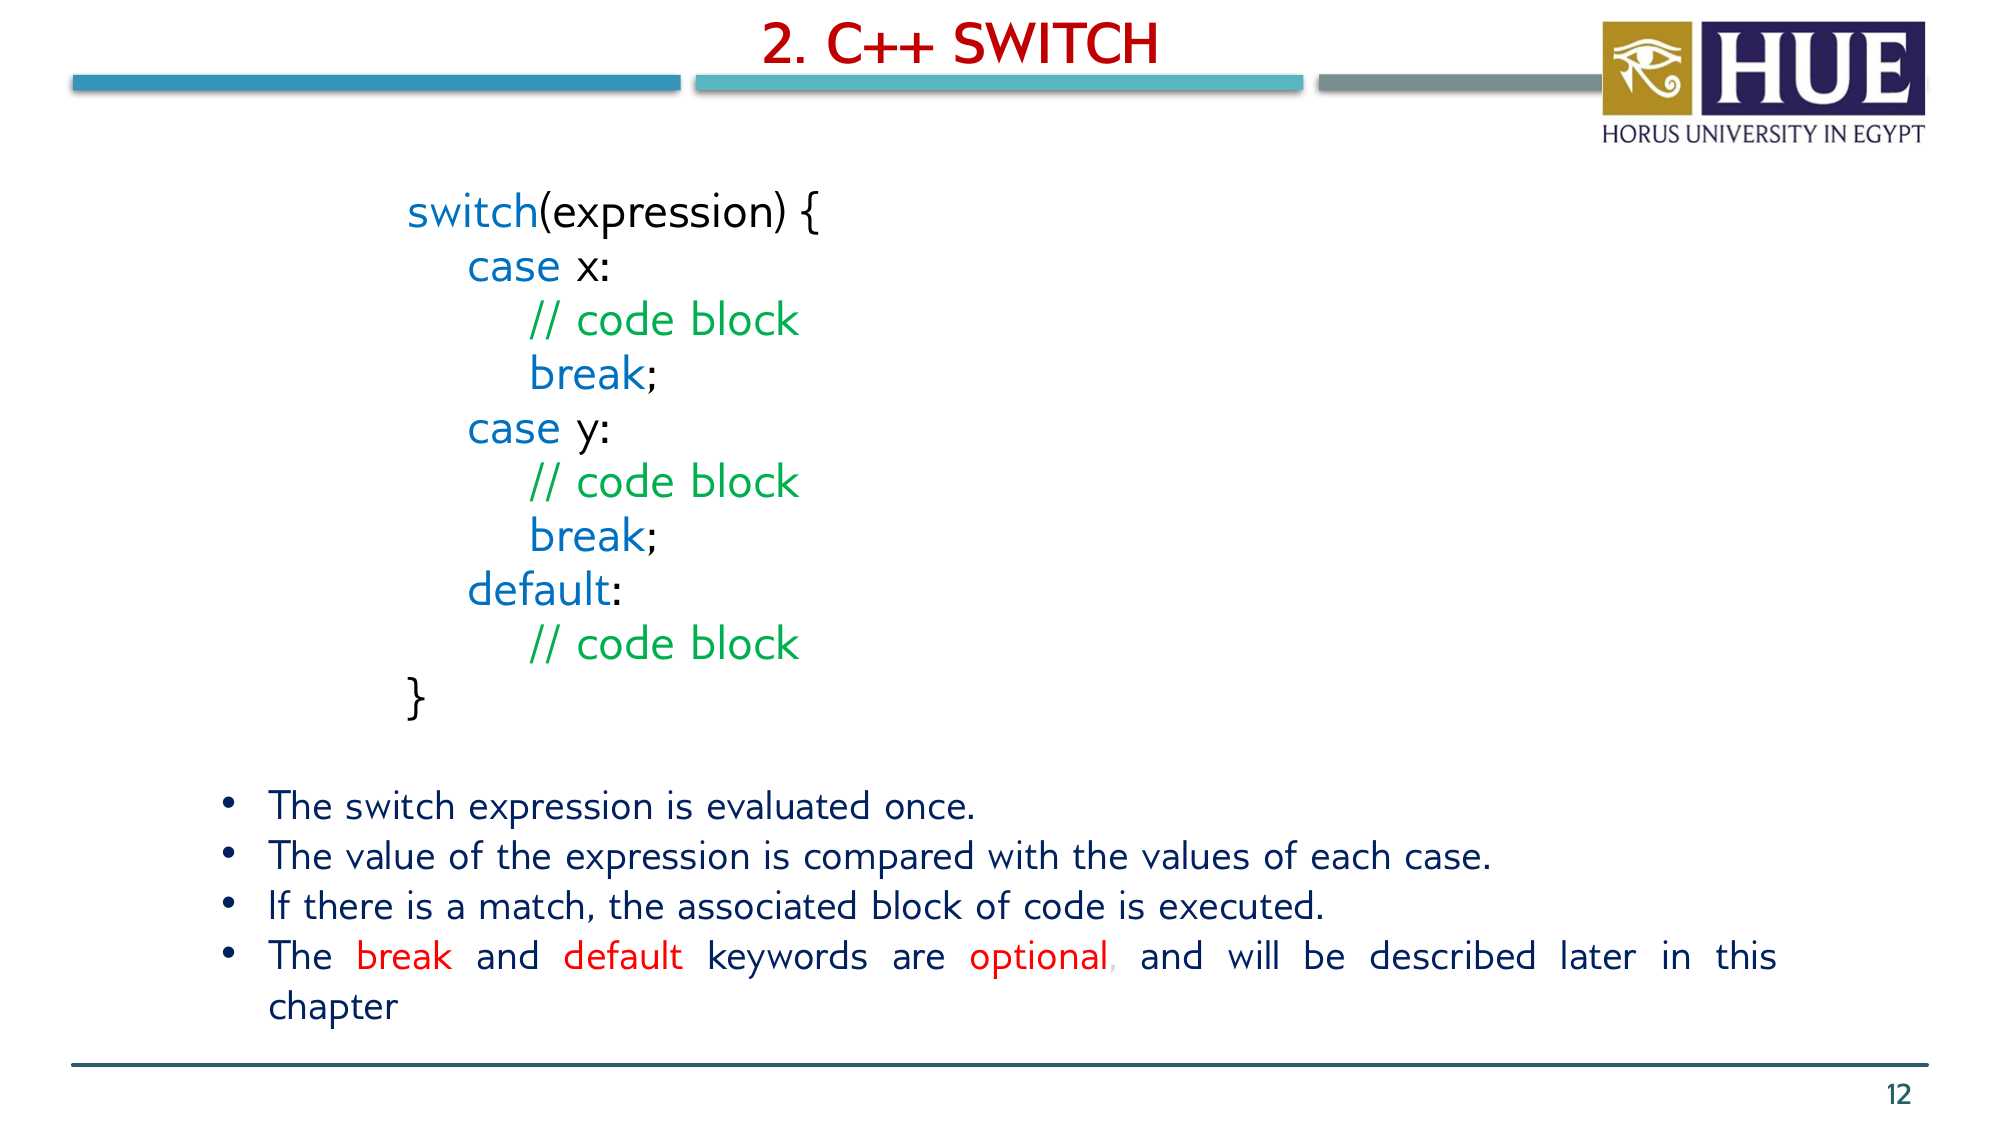

2. C++ Switch
switch(expression) {
    case x:
    	// code block
    	break;
    case y:
    	// code block
    	break;
    default:
    	// code block
}
The switch expression is evaluated once.
The value of the expression is compared with the values of each case.
If there is a match, the associated block of code is executed.
The break and default keywords are optional, and will be described later in this chapter
12